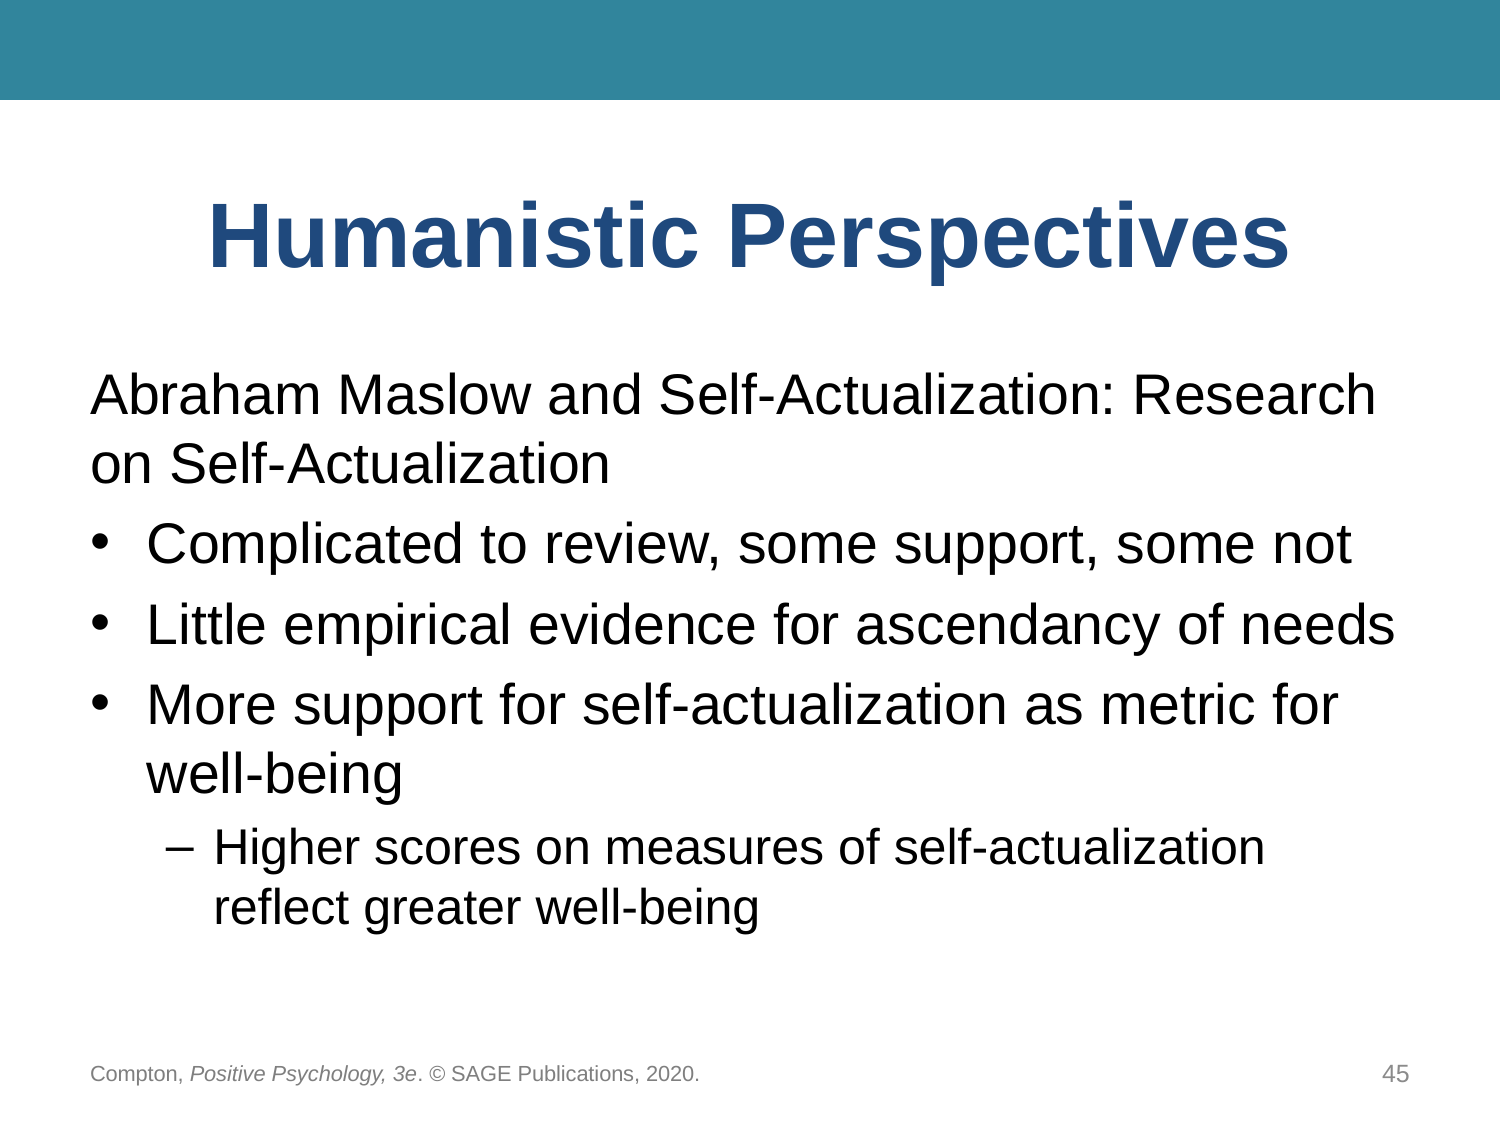

# Humanistic Perspectives
Abraham Maslow and Self-Actualization: Research on Self-Actualization
Complicated to review, some support, some not
Little empirical evidence for ascendancy of needs
More support for self-actualization as metric for well-being
Higher scores on measures of self-actualization reflect greater well-being

Compton, Positive Psychology, 3e. © SAGE Publications, 2020.
45